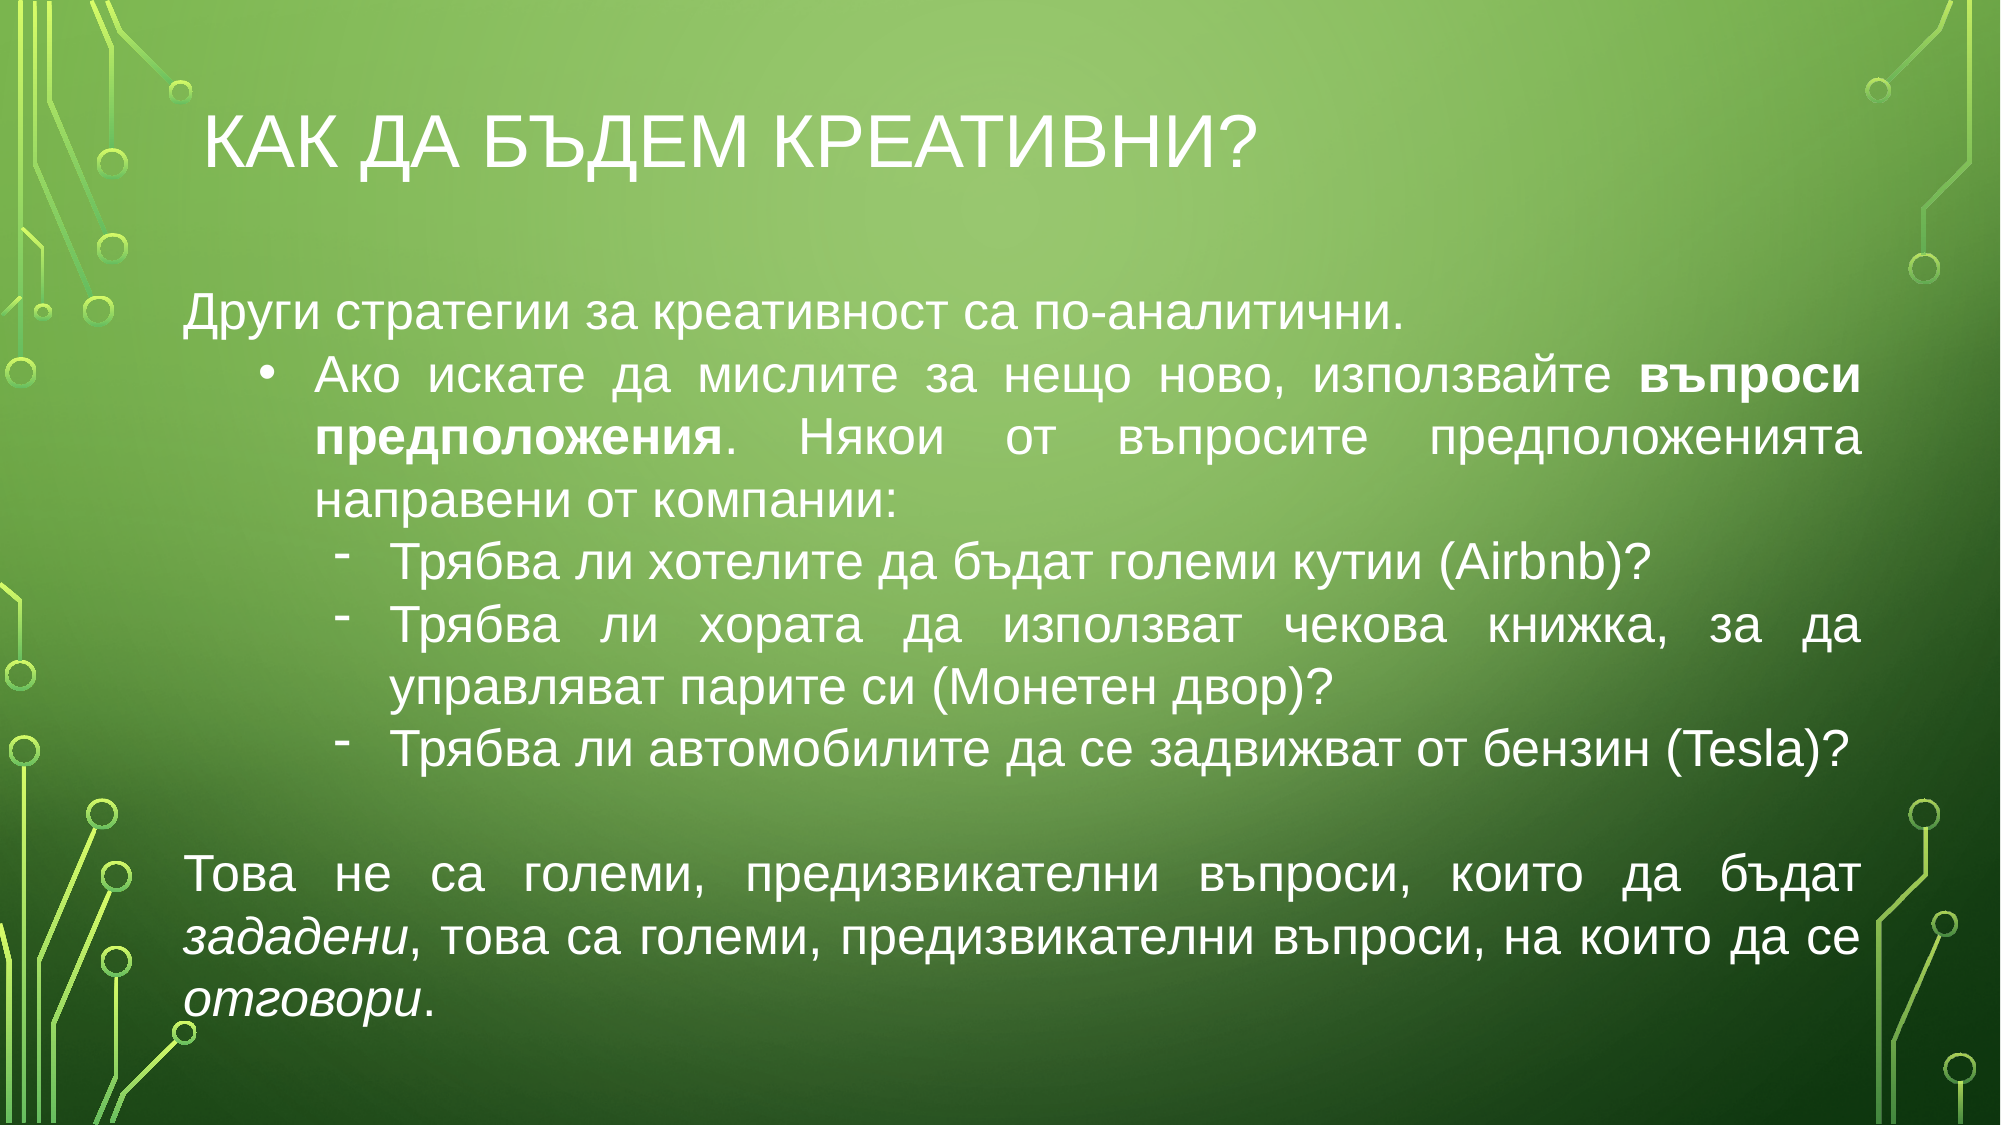

# Как да бъдем креативни?
Други стратегии за креативност са по-аналитични.
Ако искате да мислите за нещо ново, използвайте въпроси предположения. Някои от въпросите предположенията направени от компании:
Трябва ли хотелите да бъдат големи кутии (Airbnb)?
Трябва ли хората да използват чекова книжка, за да управляват парите си (Монетен двор)?
Трябва ли автомобилите да се задвижват от бензин (Tesla)?

Това не са големи, предизвикателни въпроси, които да бъдат зададени, това са големи, предизвикателни въпроси, на които да се отговори.